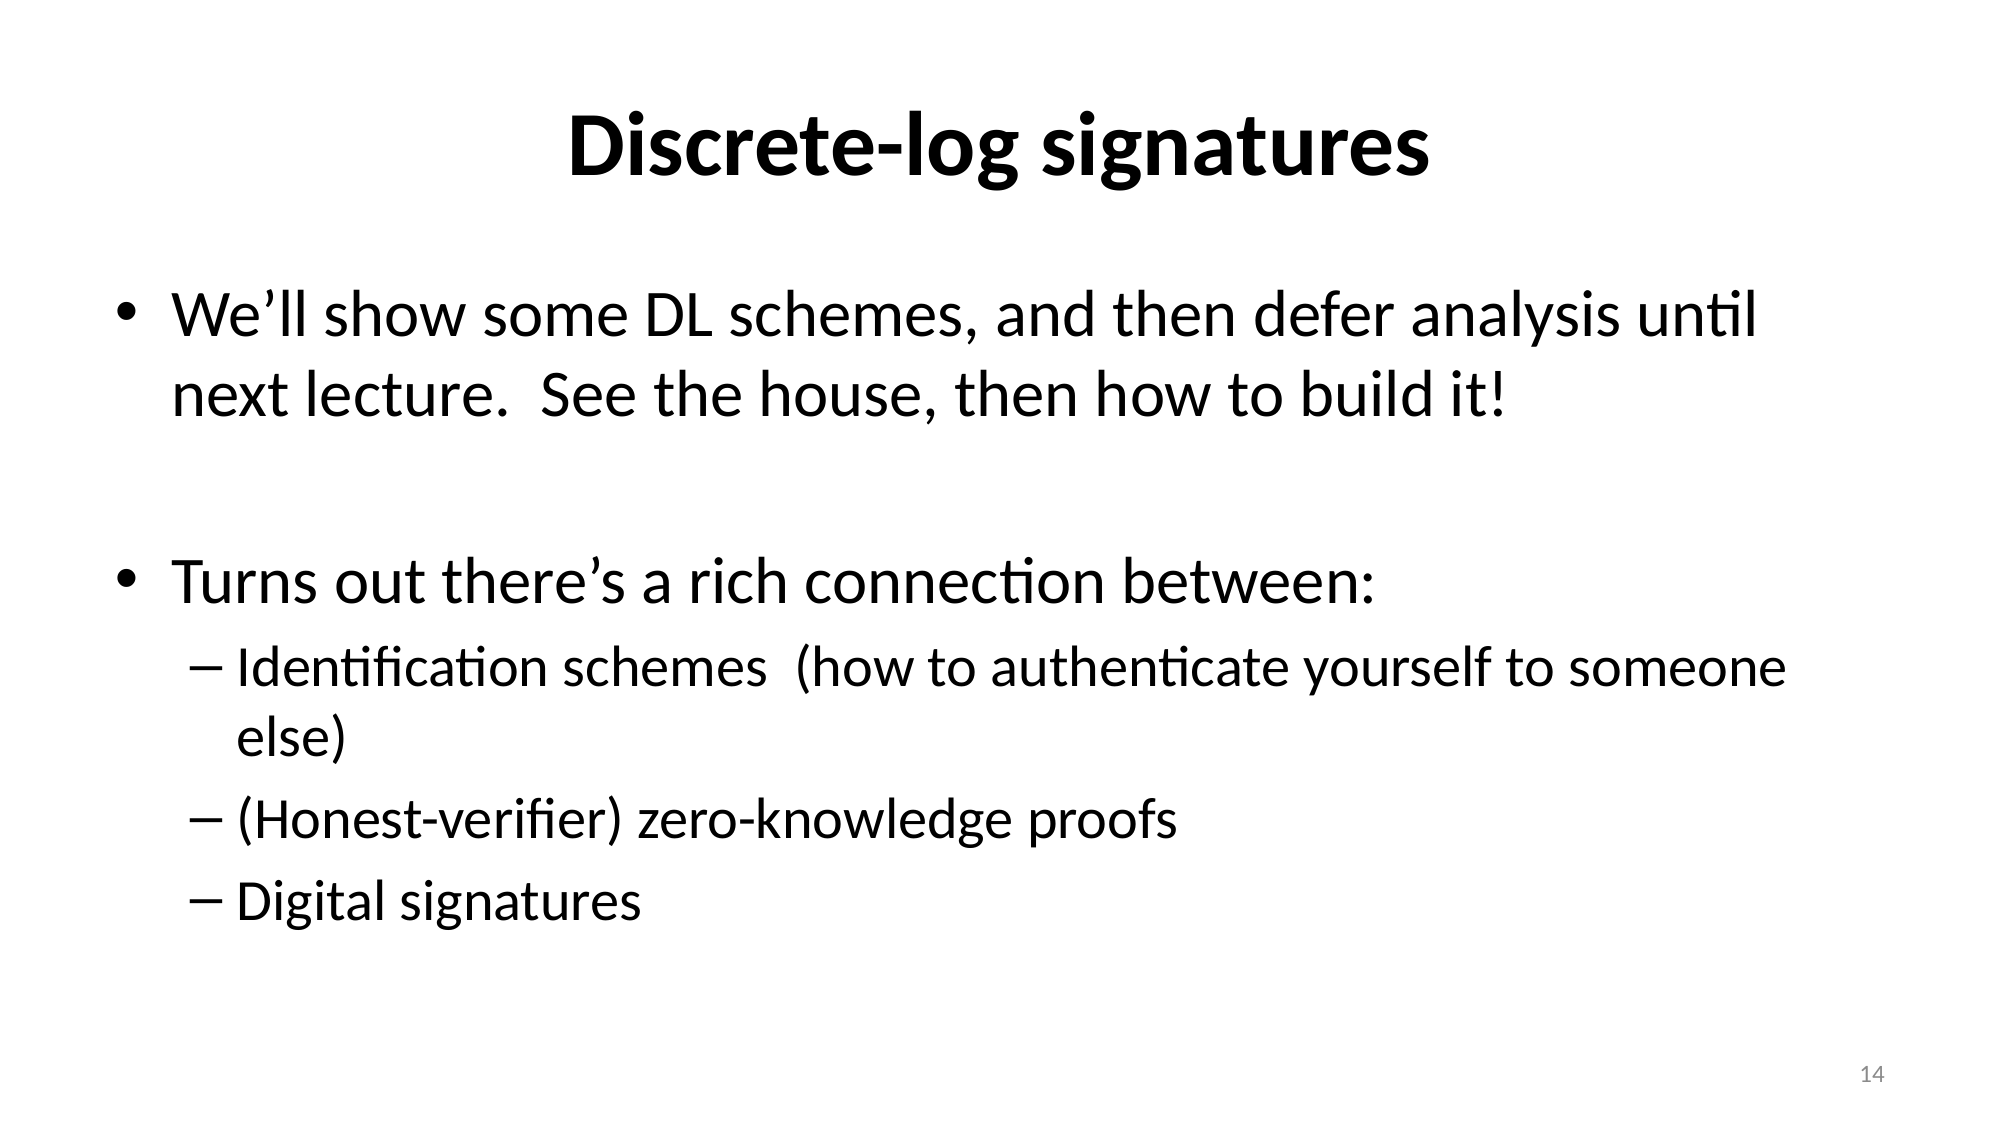

# Discrete-log signatures
We’ll show some DL schemes, and then defer analysis until next lecture.  See the house, then how to build it!

Turns out there’s a rich connection between:
Identification schemes  (how to authenticate yourself to someone else)
(Honest-verifier) zero-knowledge proofs
Digital signatures

14